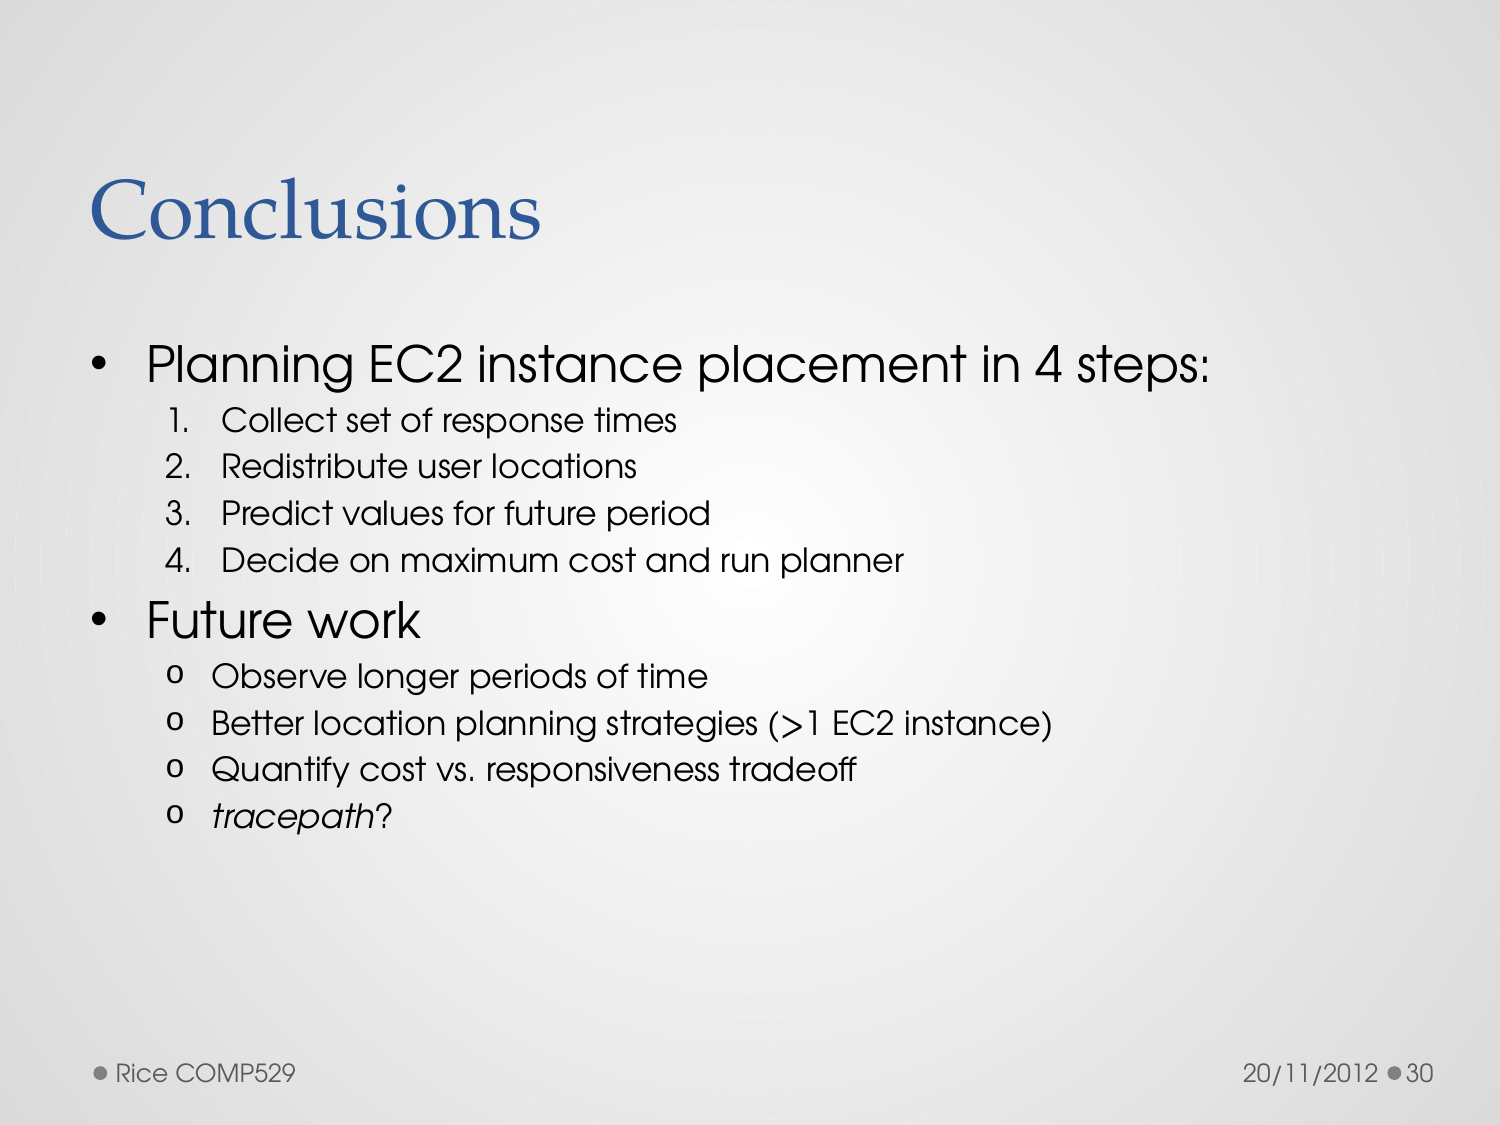

# Conclusions
Planning EC2 instance placement in 4 steps:
Collect set of response times
Redistribute user locations
Predict values for future period
Decide on maximum cost and run planner
Future work
Observe longer periods of time
Better location planning strategies (>1 EC2 instance)
Quantify cost vs. responsiveness tradeoff
tracepath?

Rice COMP529
20/11/2012
30